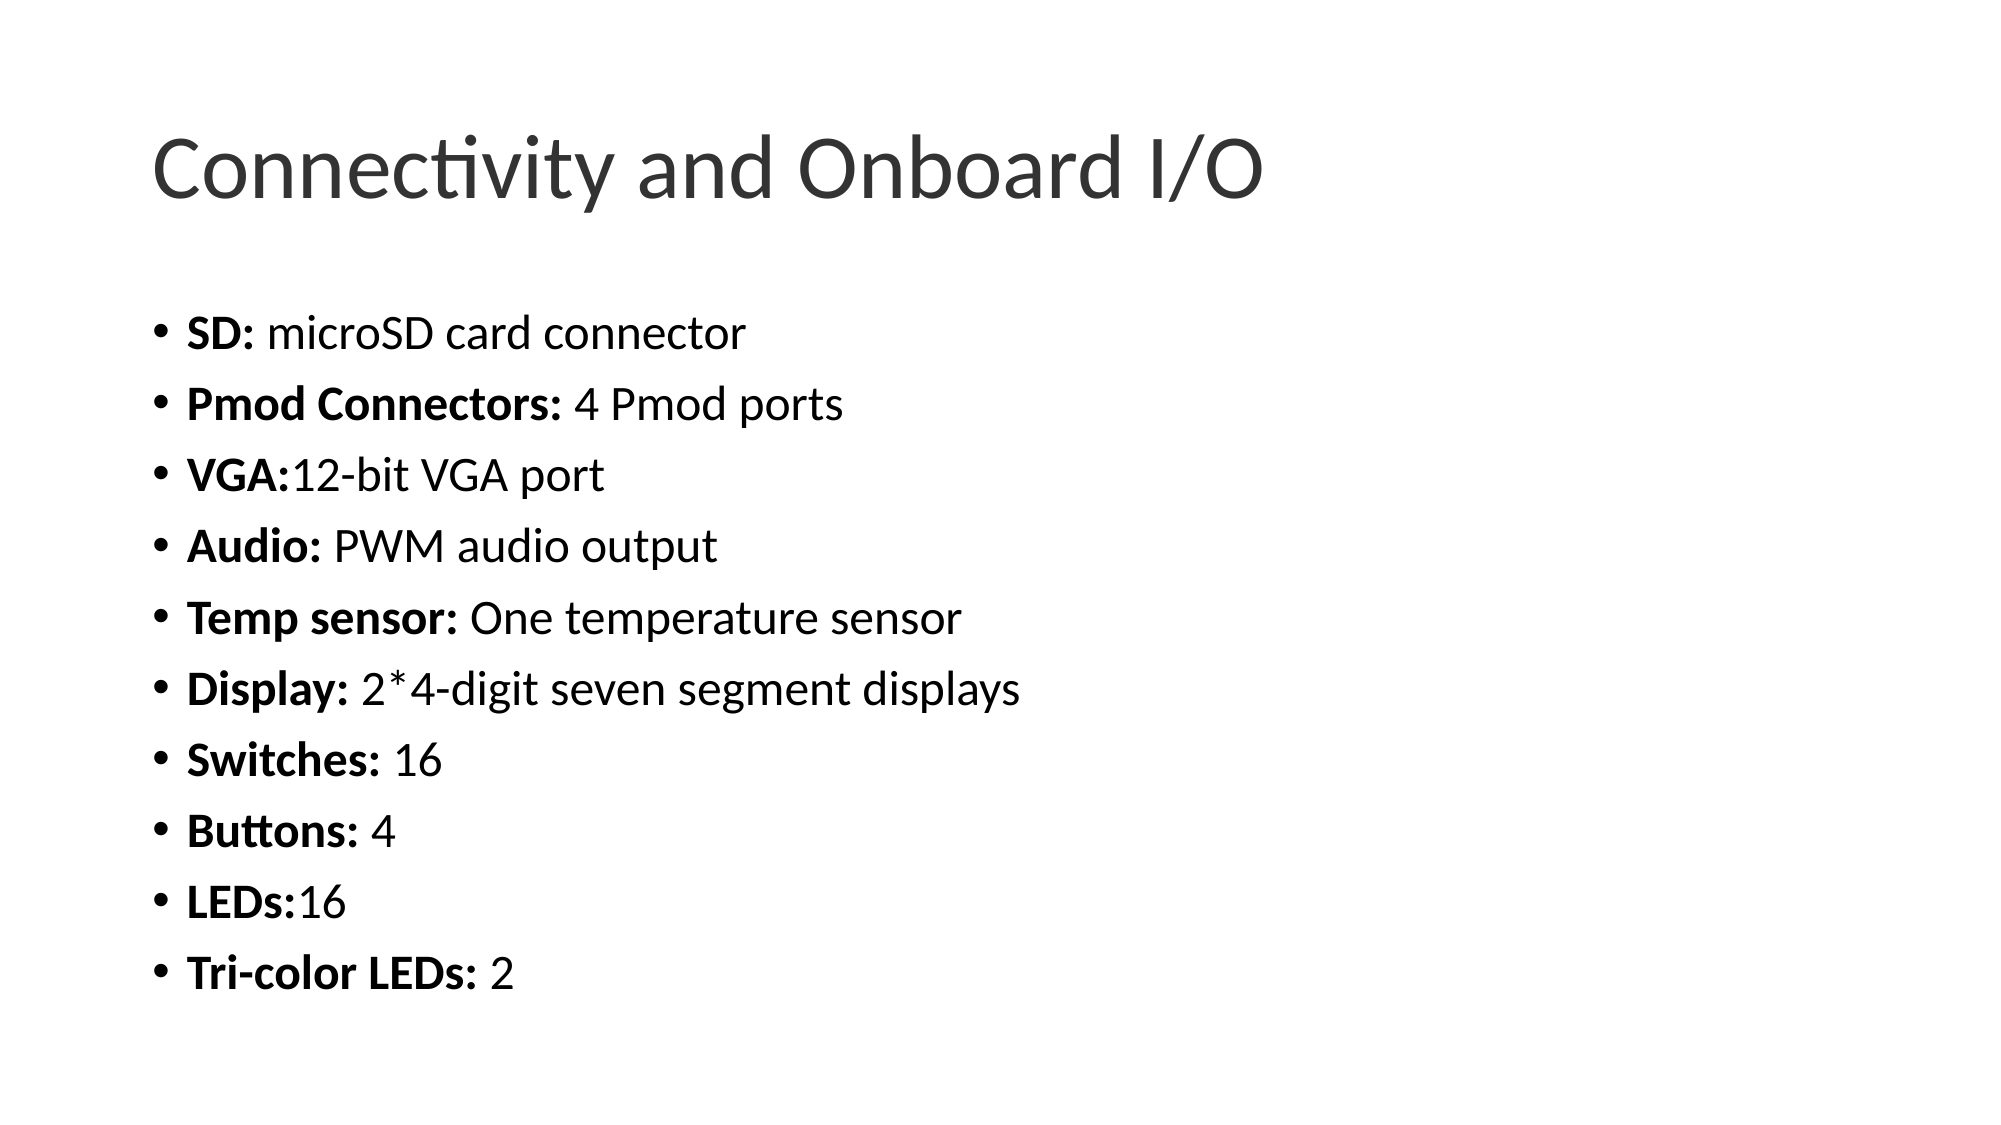

# Connectivity and Onboard I/O
SD: microSD card connector
Pmod Connectors: 4 Pmod ports
VGA:12-bit VGA port
Audio: PWM audio output
Temp sensor: One temperature sensor
Display: 2*4-digit seven segment displays
Switches: 16
Buttons: 4
LEDs:16
Tri-color LEDs: 2